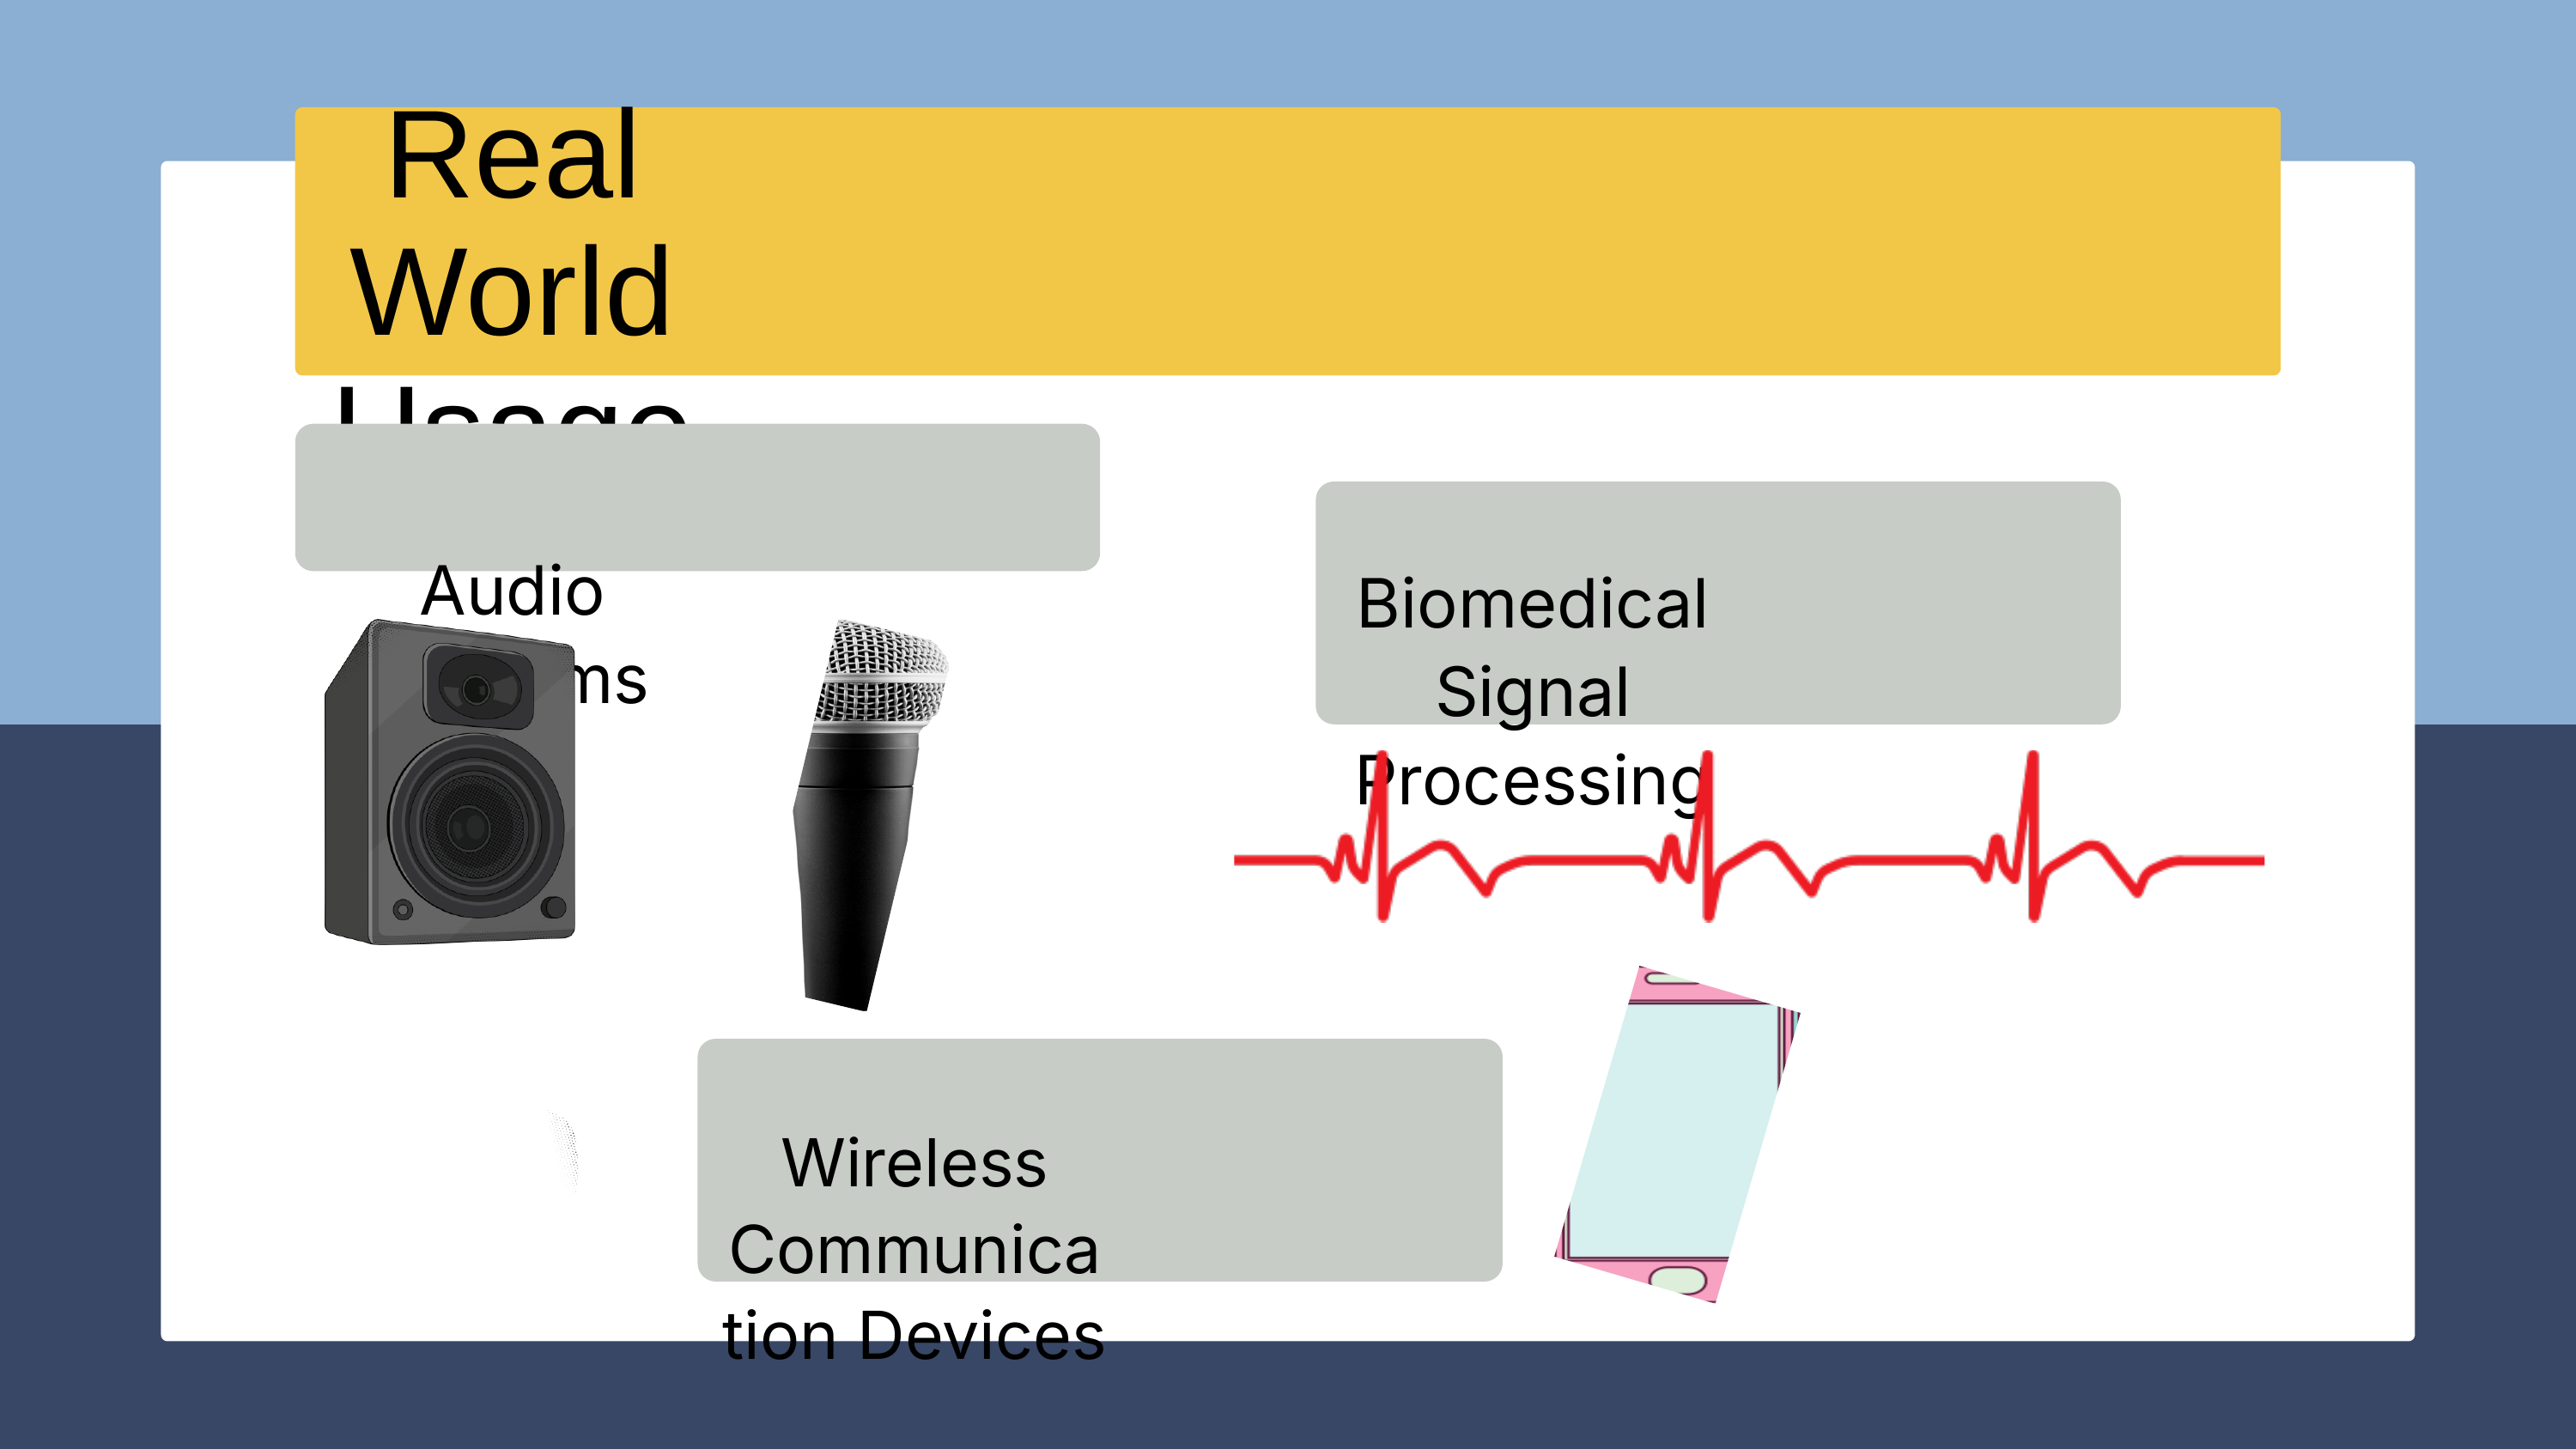

Real World Usage

Audio Systems

Biomedical Signal Processing

Wireless Communication Devices